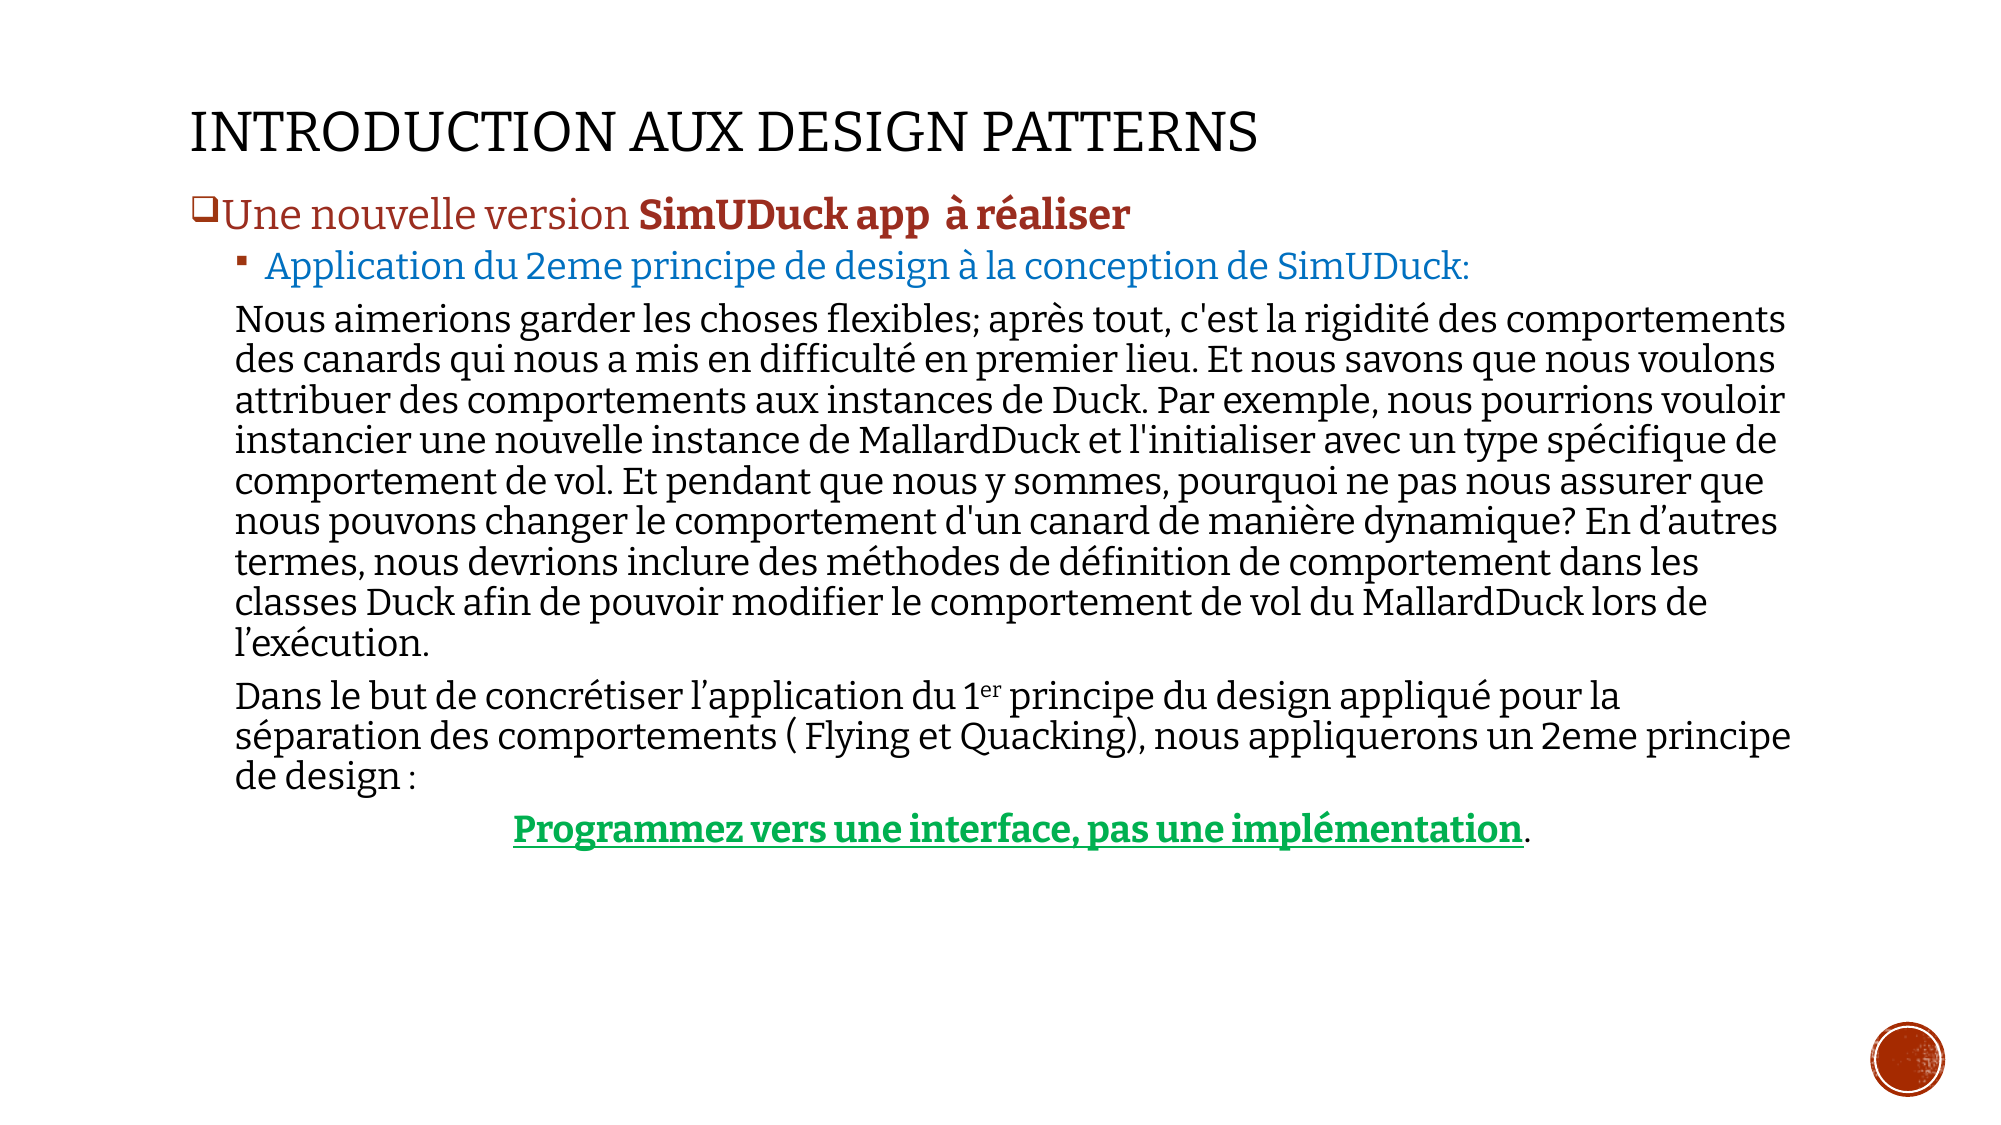

# Introduction aux Design Patterns
Une nouvelle version SimUDuck app  à réaliser
Application du 2eme principe de design à la conception de SimUDuck:
Nous aimerions garder les choses flexibles; après tout, c'est la rigidité des comportements des canards qui nous a mis en difficulté en premier lieu. Et nous savons que nous voulons attribuer des comportements aux instances de Duck. Par exemple, nous pourrions vouloir instancier une nouvelle instance de MallardDuck et l'initialiser avec un type spécifique de comportement de vol. Et pendant que nous y sommes, pourquoi ne pas nous assurer que nous pouvons changer le comportement d'un canard de manière dynamique? En d’autres termes, nous devrions inclure des méthodes de définition de comportement dans les classes Duck afin de pouvoir modifier le comportement de vol du MallardDuck lors de l’exécution.
Dans le but de concrétiser l’application du 1er principe du design appliqué pour la séparation des comportements ( Flying et Quacking), nous appliquerons un 2eme principe de design :
Programmez vers une interface, pas une implémentation.